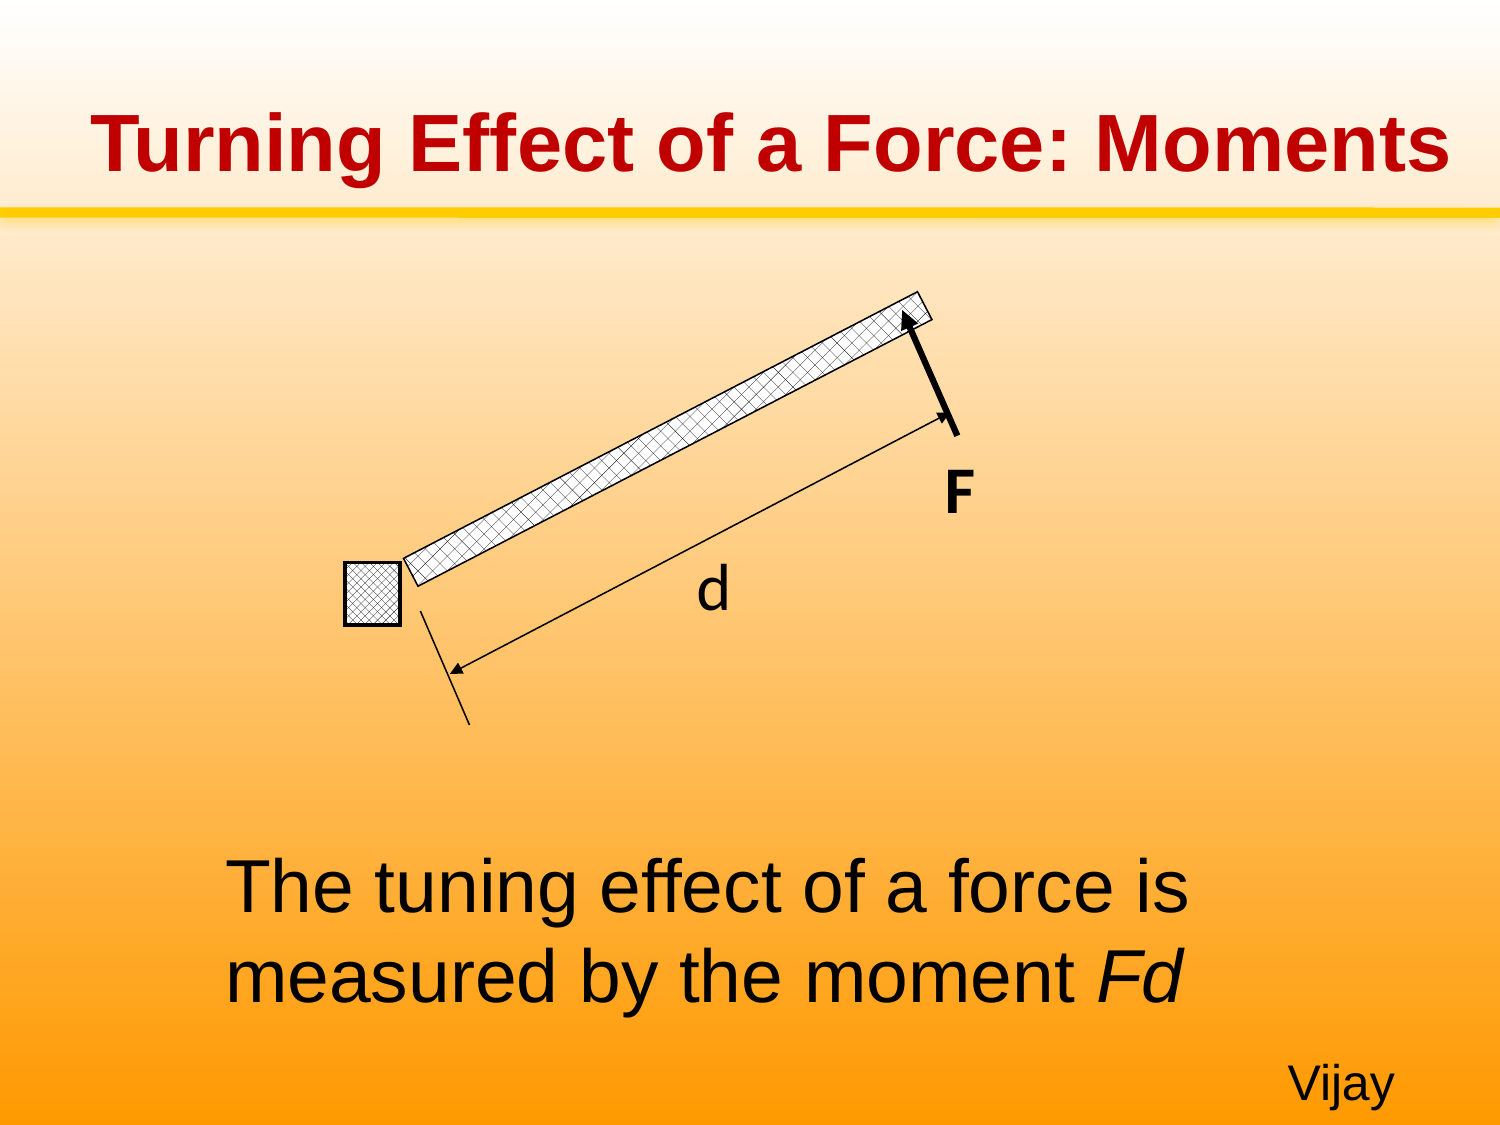

# Turning Effect of a Force: Moments

d

F
The tuning effect of a force is measured by the moment Fd